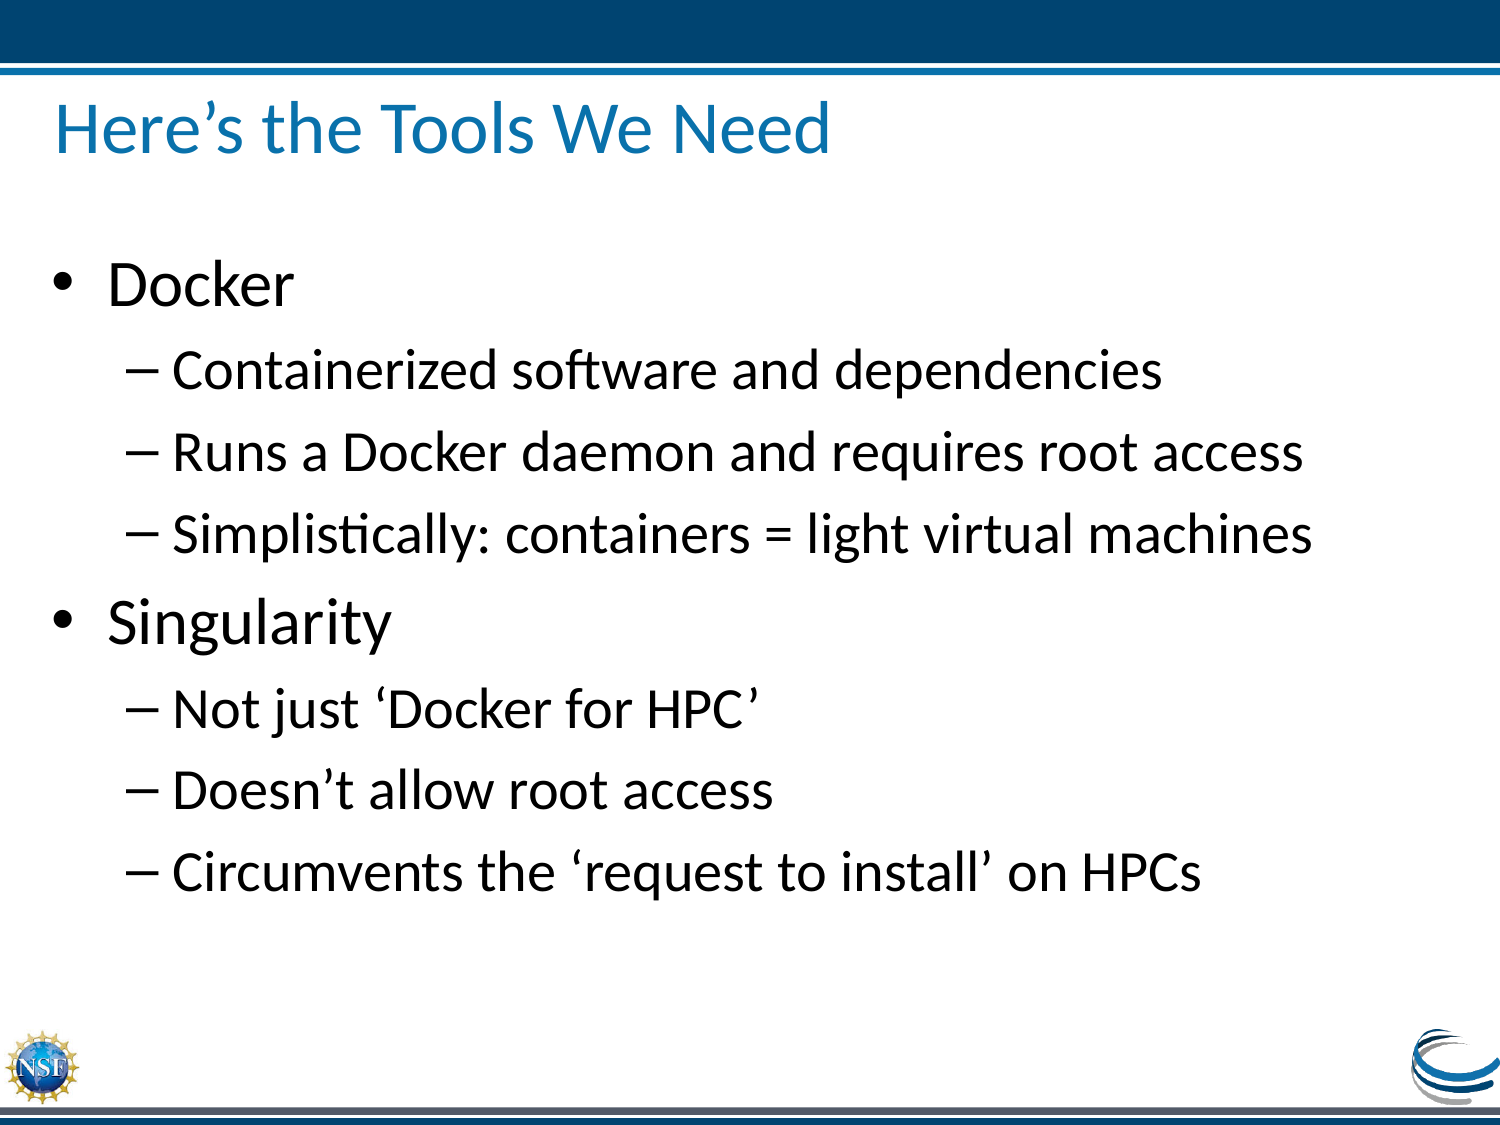

Here’s the Tools We Need
Docker
Containerized software and dependencies
Runs a Docker daemon and requires root access
Simplistically: containers = light virtual machines
Singularity
Not just ‘Docker for HPC’
Doesn’t allow root access
Circumvents the ‘request to install’ on HPCs